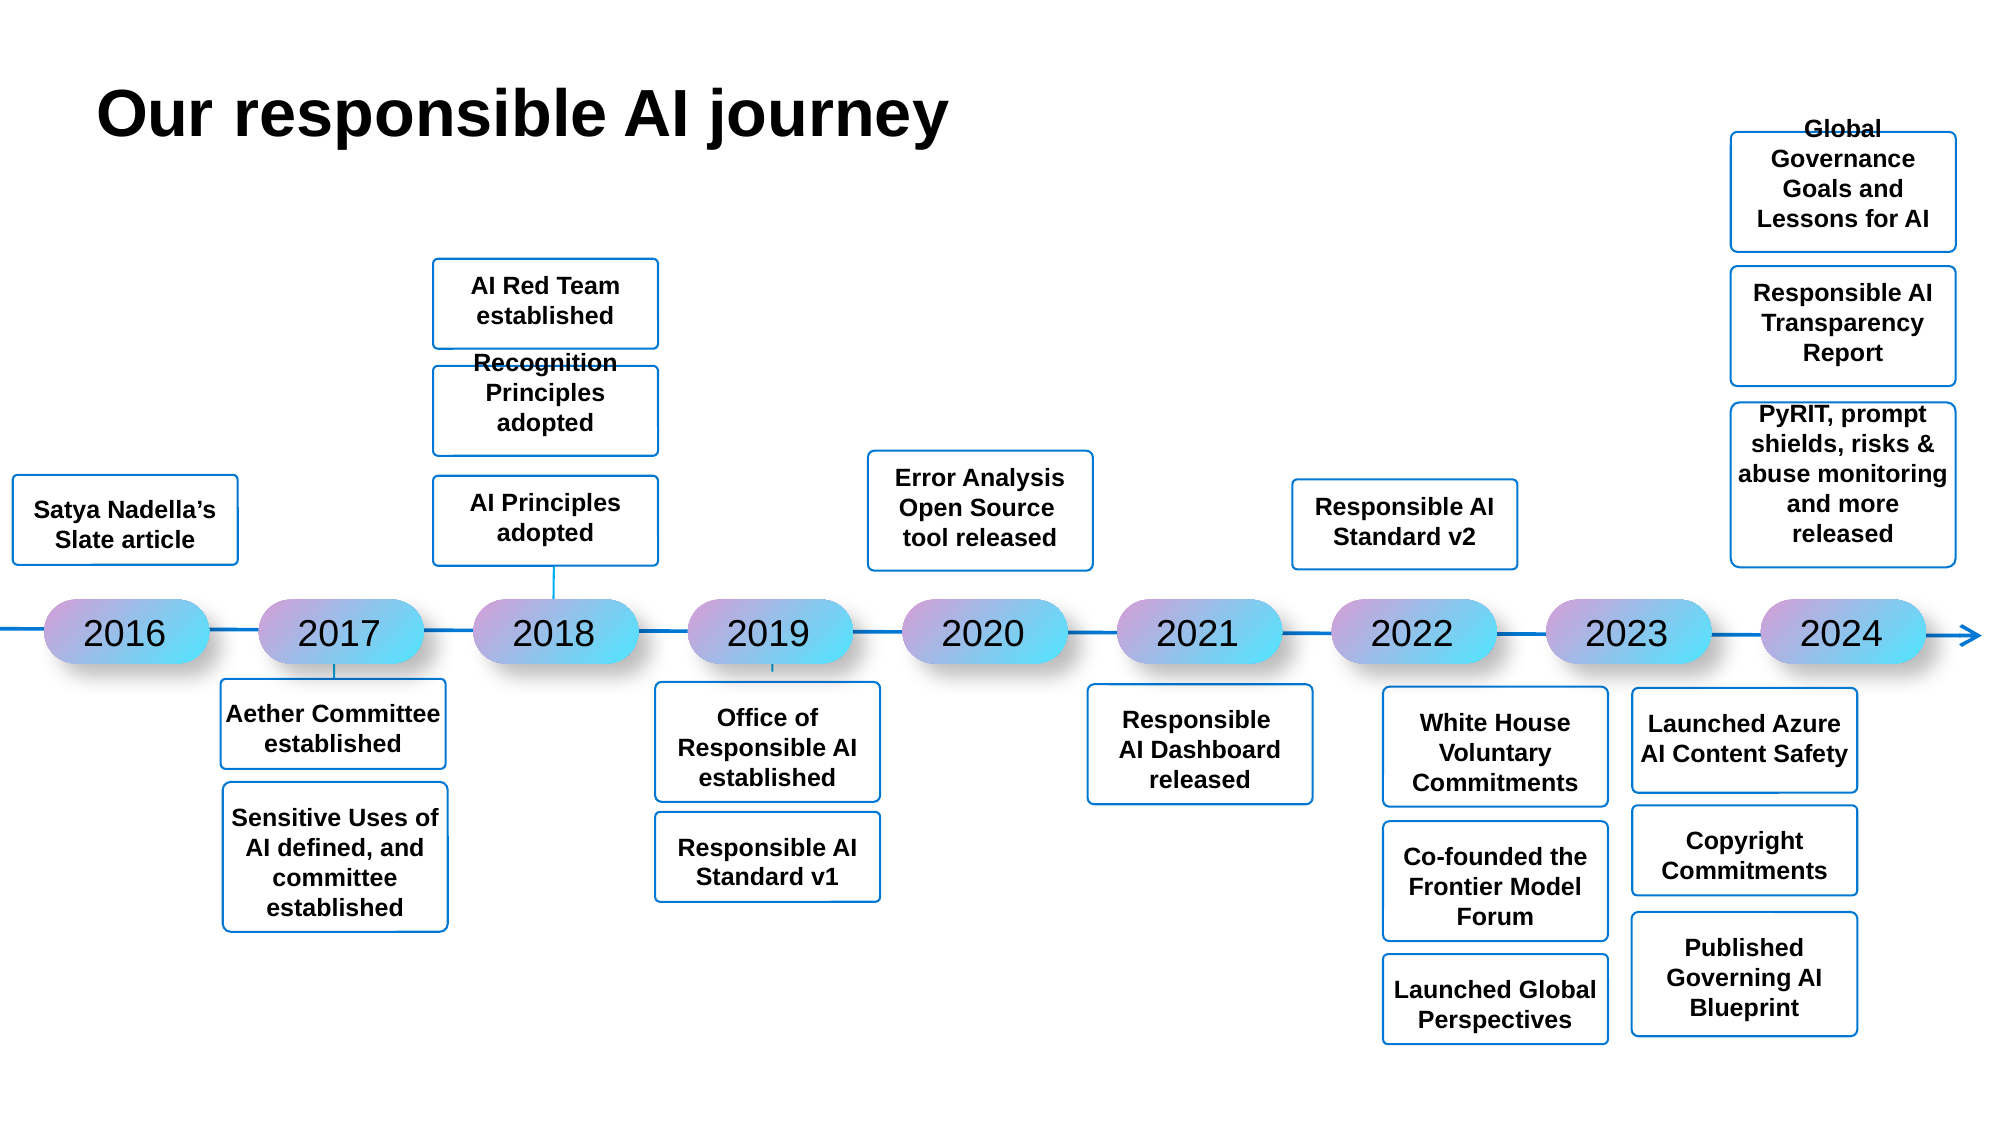

# Our responsible AI journey
Global Governance Goals and Lessons for AI

AI Red Team established

Facial Recognition Principles adopted

AI Principles adopted
Responsible AI Transparency Report
PyRIT, prompt shields, risks & abuse monitoring and more released
Error Analysis Open Source
tool released
Satya Nadella’s
Slate article
Responsible AI Standard v2
2016
2017
2018
2019
2020
2021
2022
2023
2024
Aether Committee
established
Sensitive Uses of AI defined, and committee established
Office of Responsible AI
established
Responsible AI Standard v1
Responsible
AI Dashboard released
White House Voluntary Commitments
Launched Azure AI Content Safety
Copyright Commitments
Co-founded the Frontier Model Forum
Published Governing AI Blueprint
Launched Global Perspectives